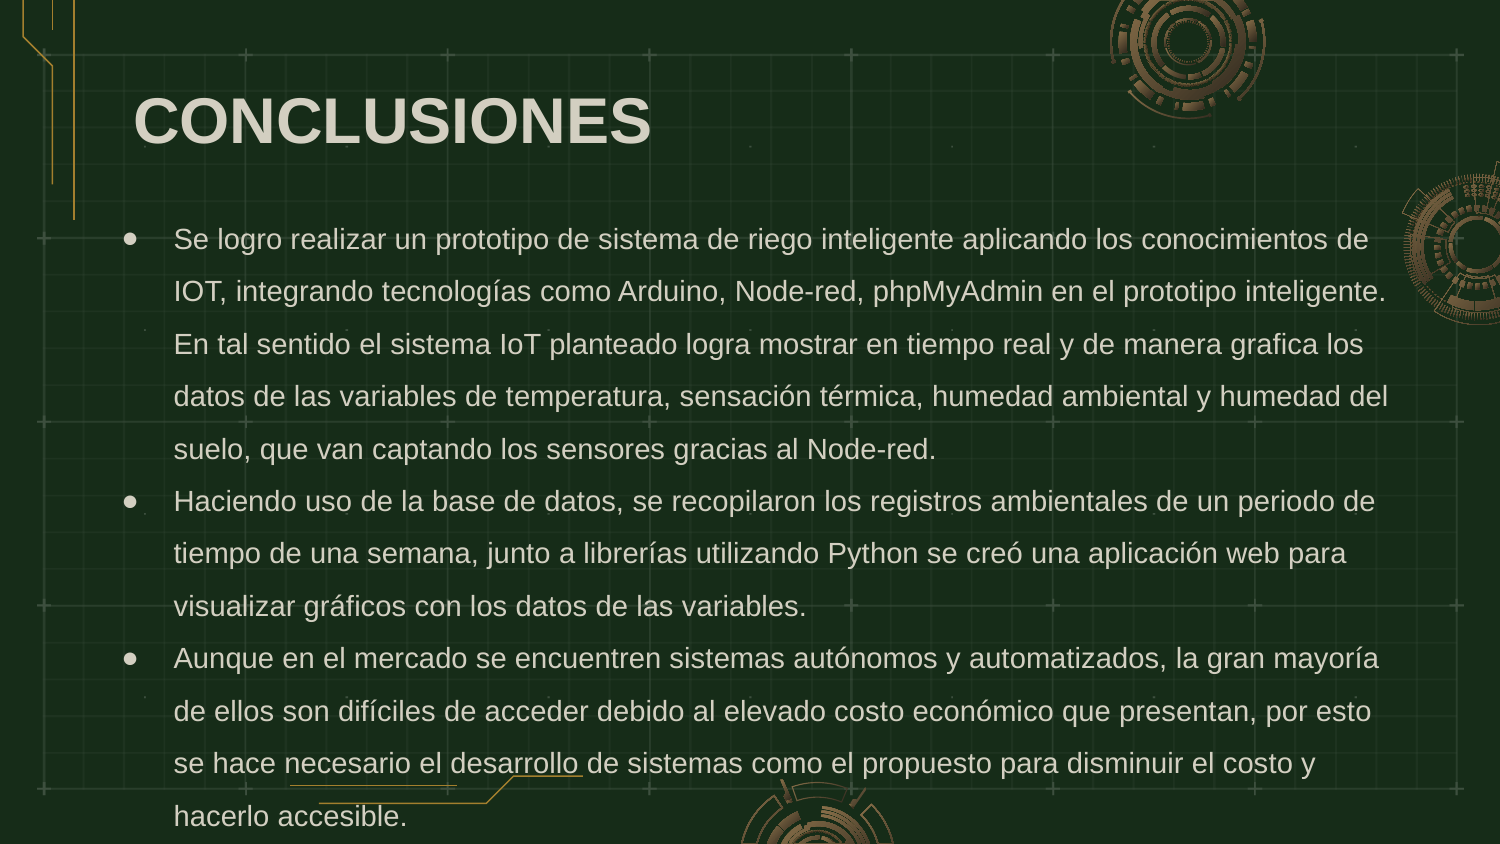

# CONCLUSIONES
Se logro realizar un prototipo de sistema de riego inteligente aplicando los conocimientos de IOT, integrando tecnologías como Arduino, Node-red, phpMyAdmin en el prototipo inteligente. En tal sentido el sistema IoT planteado logra mostrar en tiempo real y de manera grafica los datos de las variables de temperatura, sensación térmica, humedad ambiental y humedad del suelo, que van captando los sensores gracias al Node-red.
Haciendo uso de la base de datos, se recopilaron los registros ambientales de un periodo de tiempo de una semana, junto a librerías utilizando Python se creó una aplicación web para visualizar gráficos con los datos de las variables.
Aunque en el mercado se encuentren sistemas autónomos y automatizados, la gran mayoría de ellos son difíciles de acceder debido al elevado costo económico que presentan, por esto se hace necesario el desarrollo de sistemas como el propuesto para disminuir el costo y hacerlo accesible.